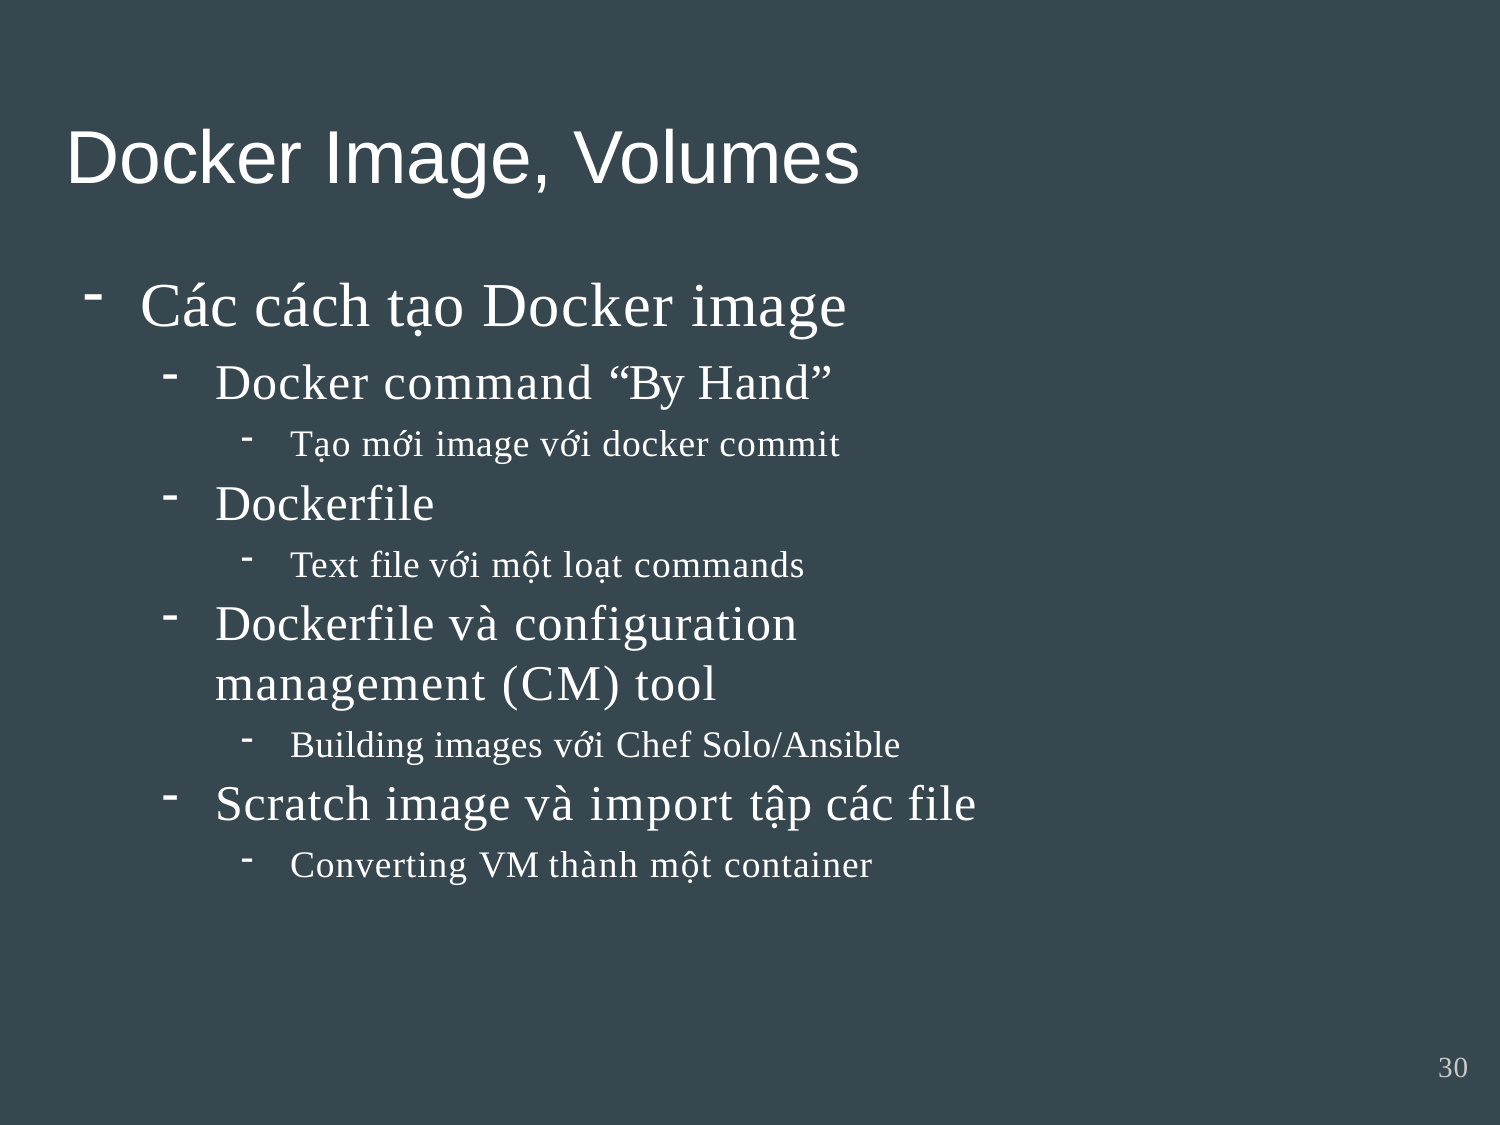

Docker Image, Volumes
Các cách tạo Docker image
Docker command “By Hand”
Tạo mới image với docker commit
Dockerfile
Text file với một loạt commands
Dockerfile và configuration management (CM) tool
Building images với Chef Solo/Ansible
Scratch image và import tập các file
Converting VM thành một container
30